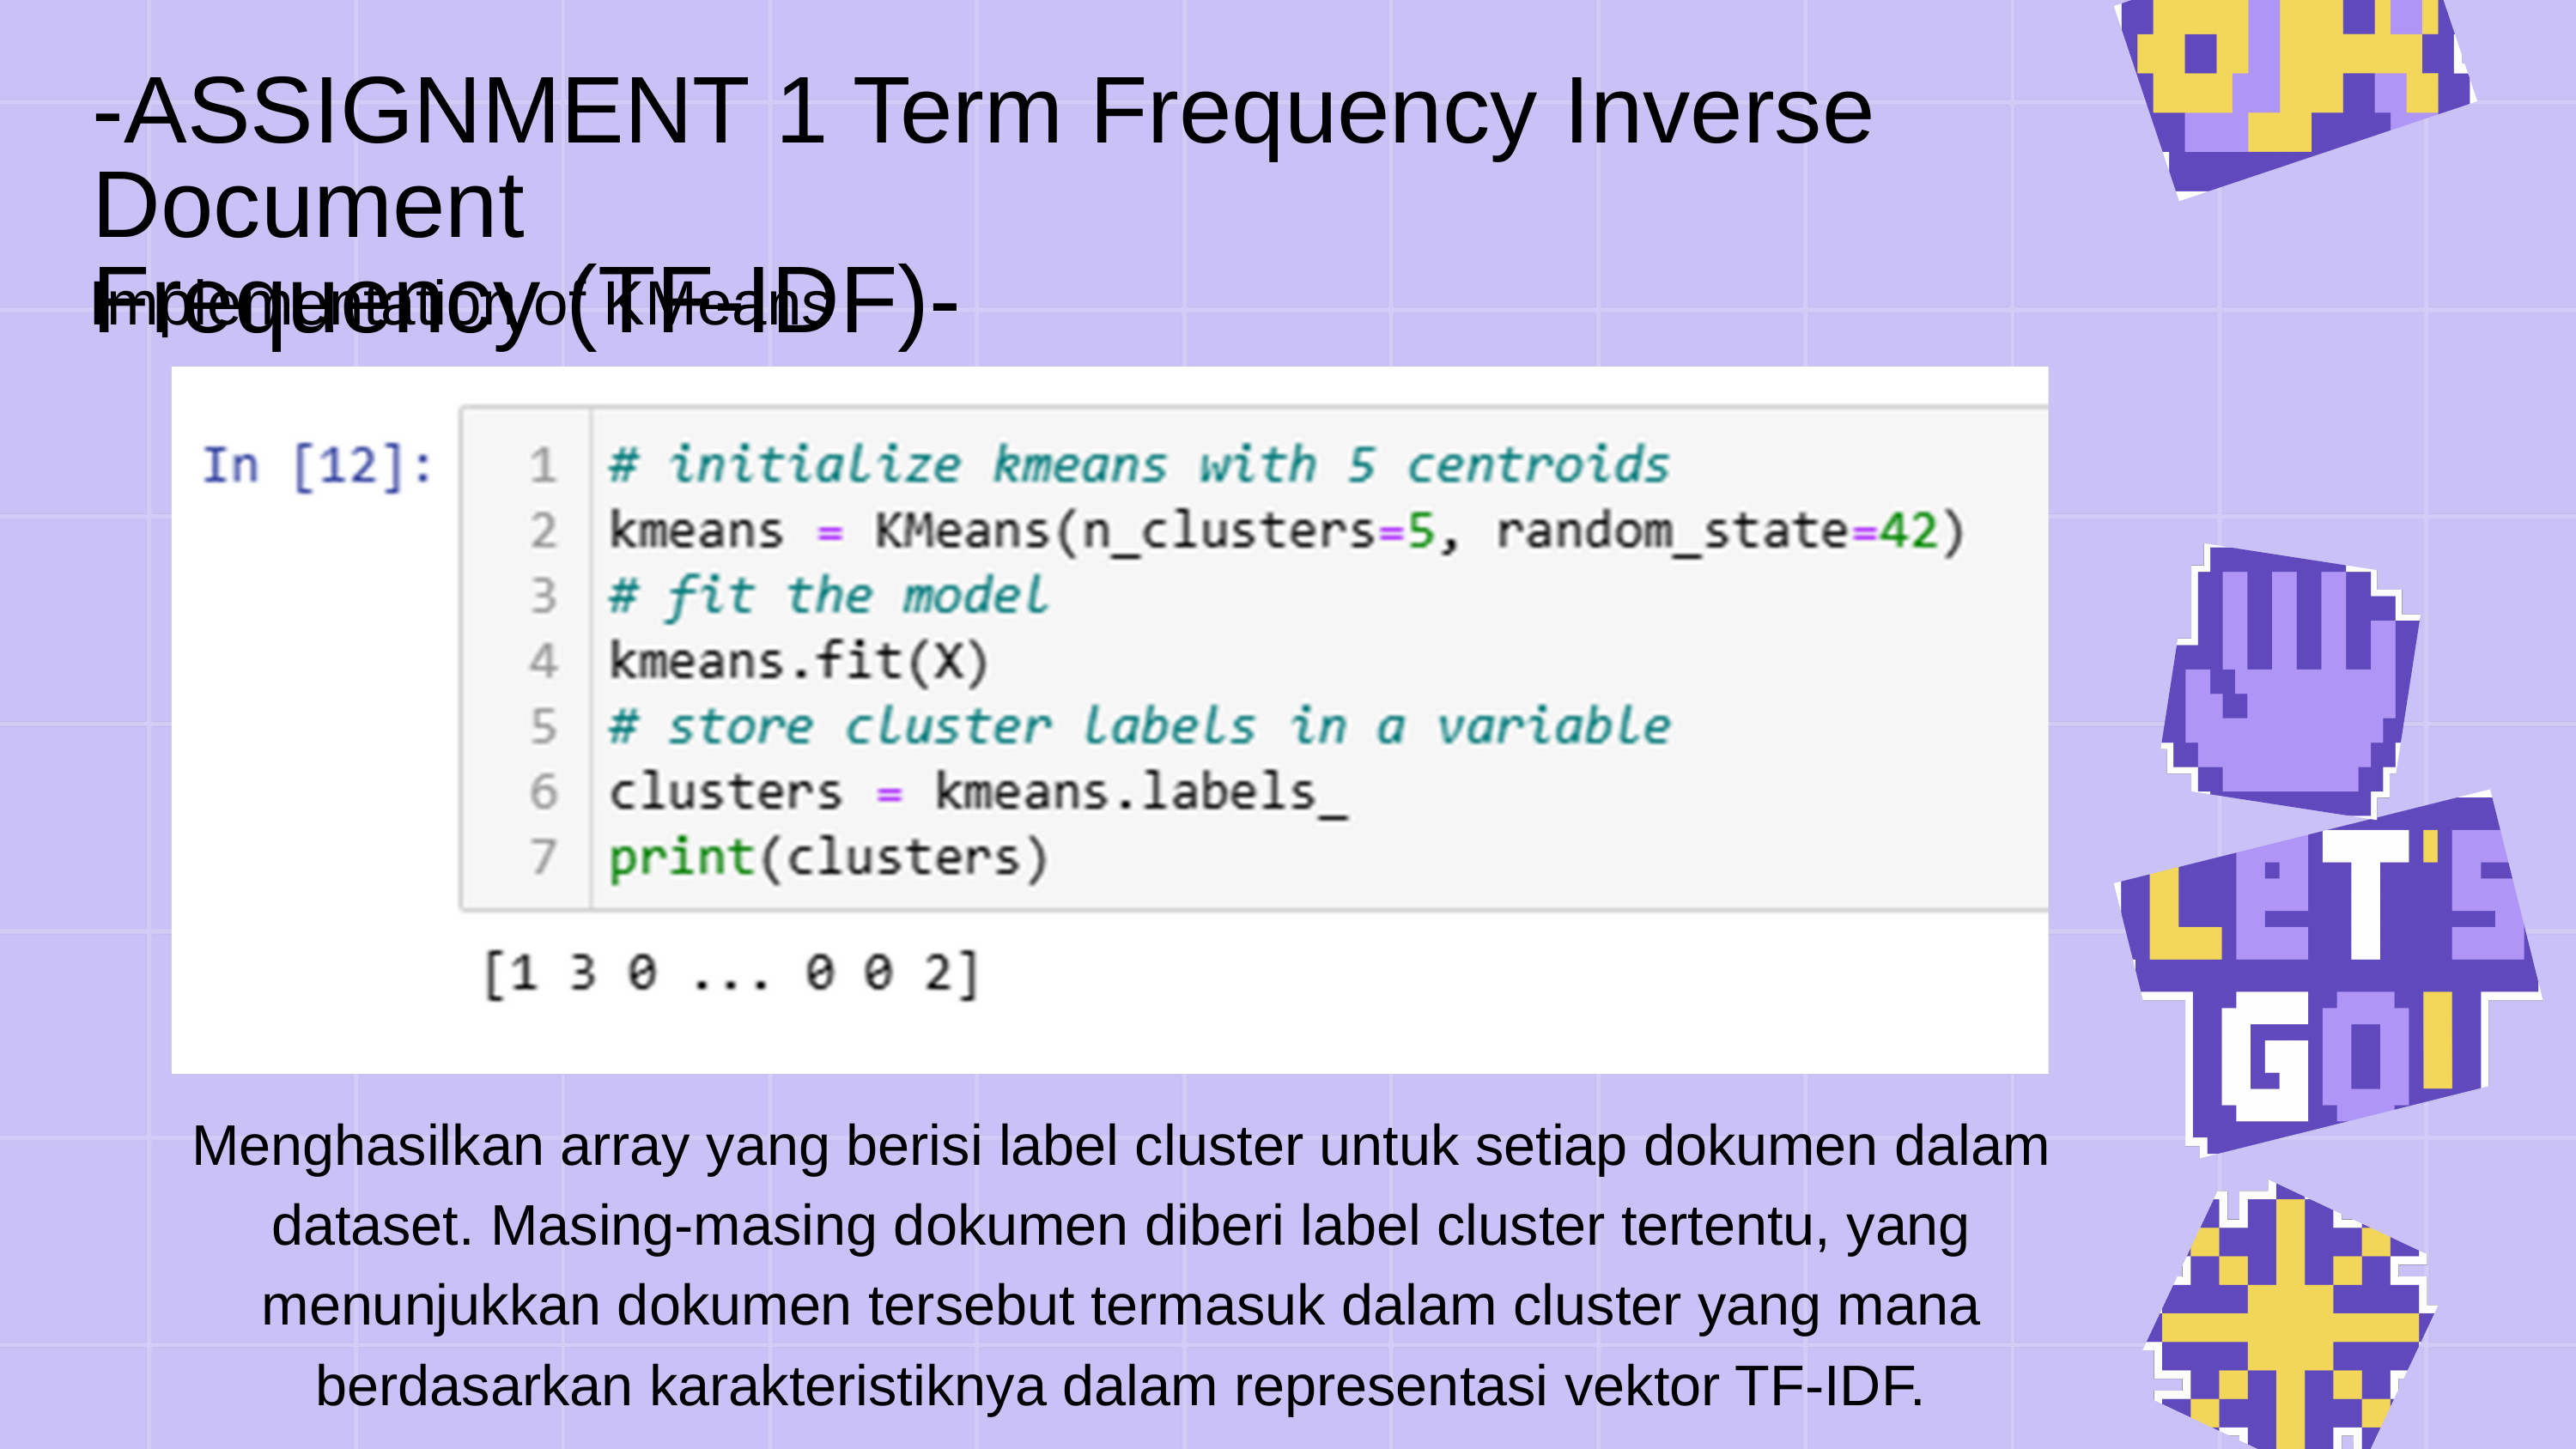

-ASSIGNMENT 1 Term Frequency Inverse Document
Frequency (TF-IDF)-
Implementation of KMeans

Menghasilkan array yang berisi label cluster untuk setiap dokumen dalam dataset. Masing-masing dokumen diberi label cluster tertentu, yang menunjukkan dokumen tersebut termasuk dalam cluster yang mana berdasarkan karakteristiknya dalam representasi vektor TF-IDF.